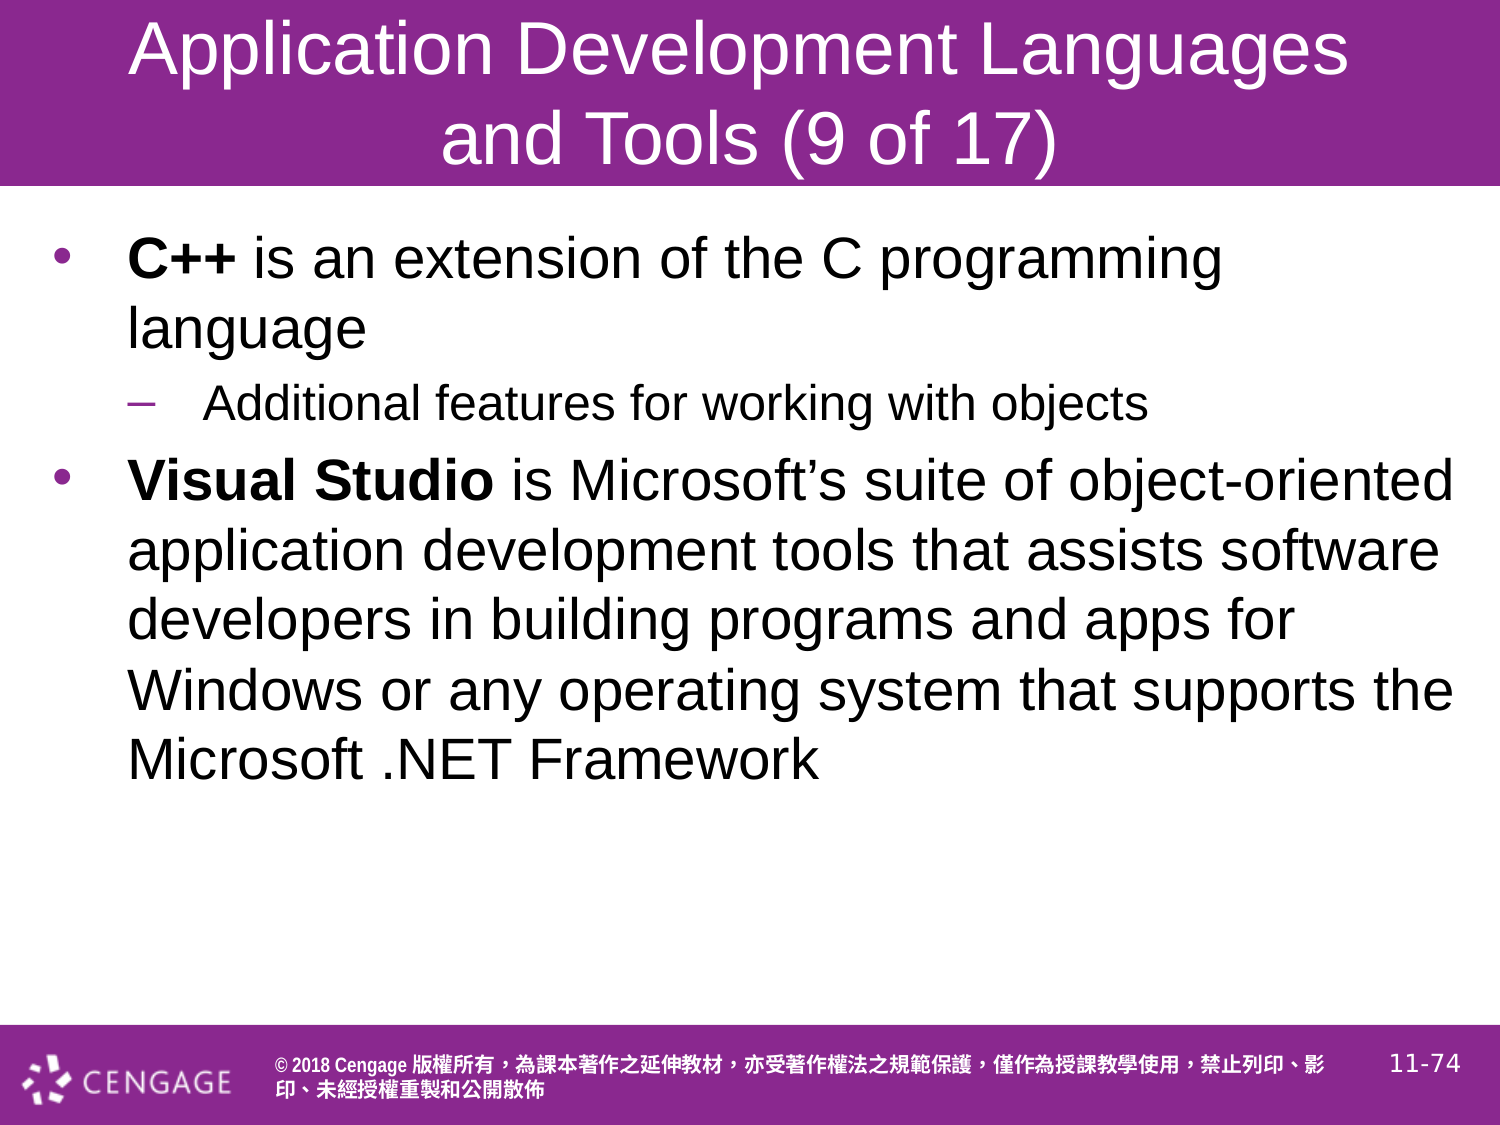

# Application Development Languages and Tools (9 of 17)
C++ is an extension of the C programming language
Additional features for working with objects
Visual Studio is Microsoft’s suite of object-oriented application development tools that assists software developers in building programs and apps for Windows or any operating system that supports the Microsoft .NET Framework